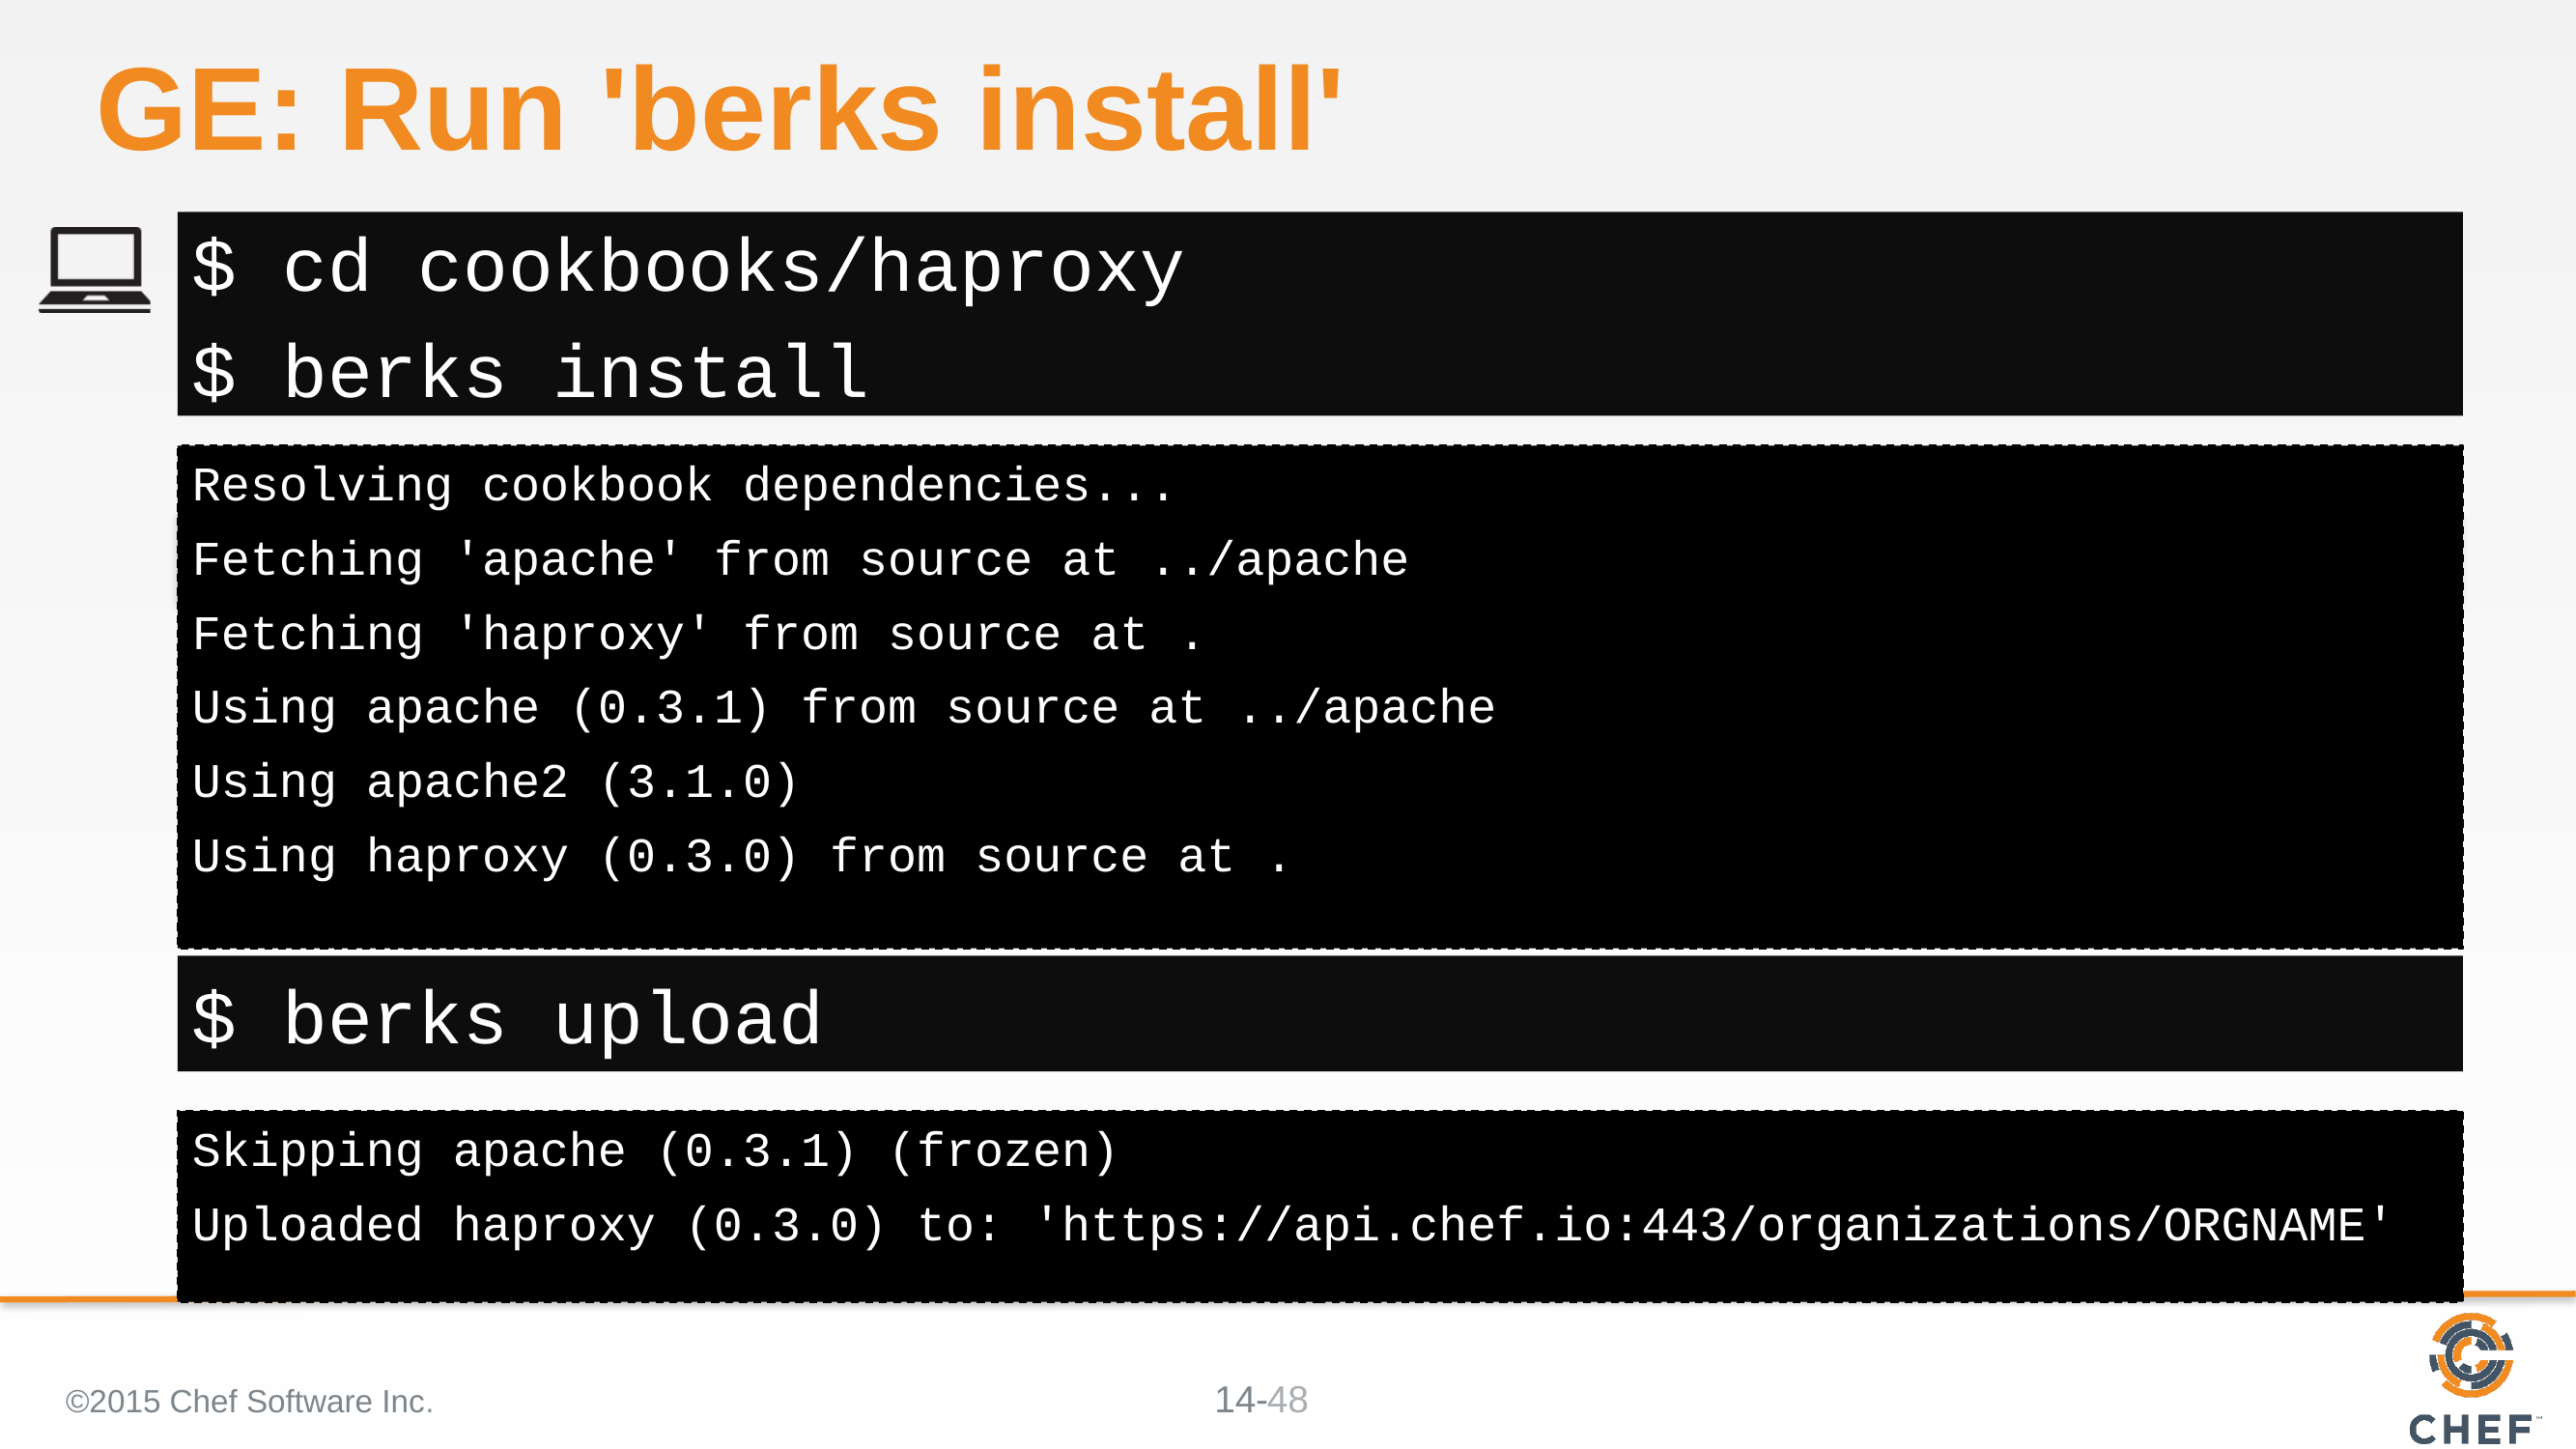

# GE: Run 'berks install'

$ cd cookbooks/haproxy
$ berks install

Resolving cookbook dependencies...
Fetching 'apache' from source at ../apache
Fetching 'haproxy' from source at .
Using apache (0.3.1) from source at ../apache
Using apache2 (3.1.0)
Using haproxy (0.3.0) from source at .
$ berks upload
Skipping apache (0.3.1) (frozen)
Uploaded haproxy (0.3.0) to: 'https://api.chef.io:443/organizations/ORGNAME'
©2015 Chef Software Inc.
48